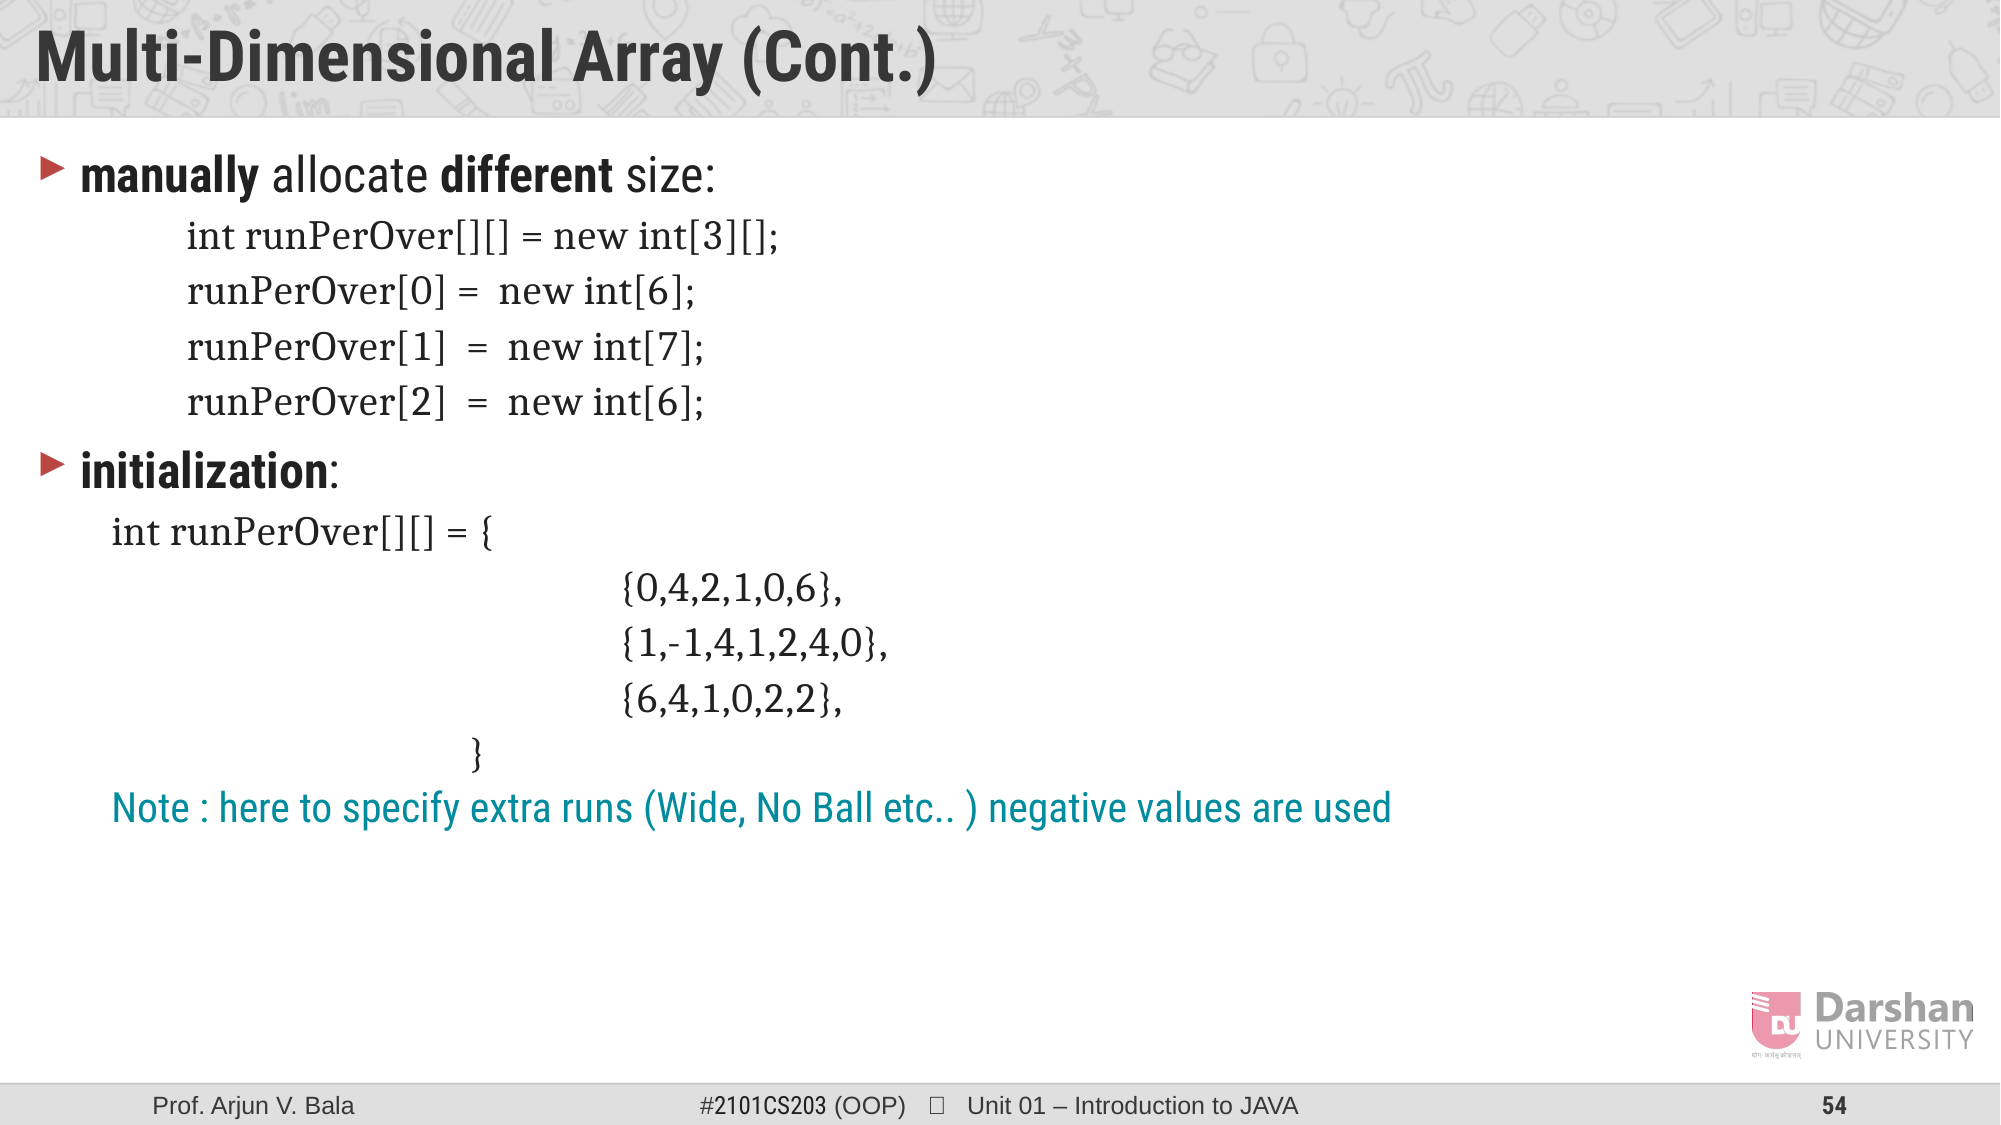

# Multi-Dimensional Array (Cont.)
manually allocate different size:
int runPerOver[][] = new int[3][];
runPerOver[0] =  new int[6];
runPerOver[1]  =  new int[7];
runPerOver[2]  =  new int[6];
initialization:
int runPerOver[][] = {
				{0,4,2,1,0,6},
				{1,-1,4,1,2,4,0},
				{6,4,1,0,2,2},
			}
Note : here to specify extra runs (Wide, No Ball etc.. ) negative values are used